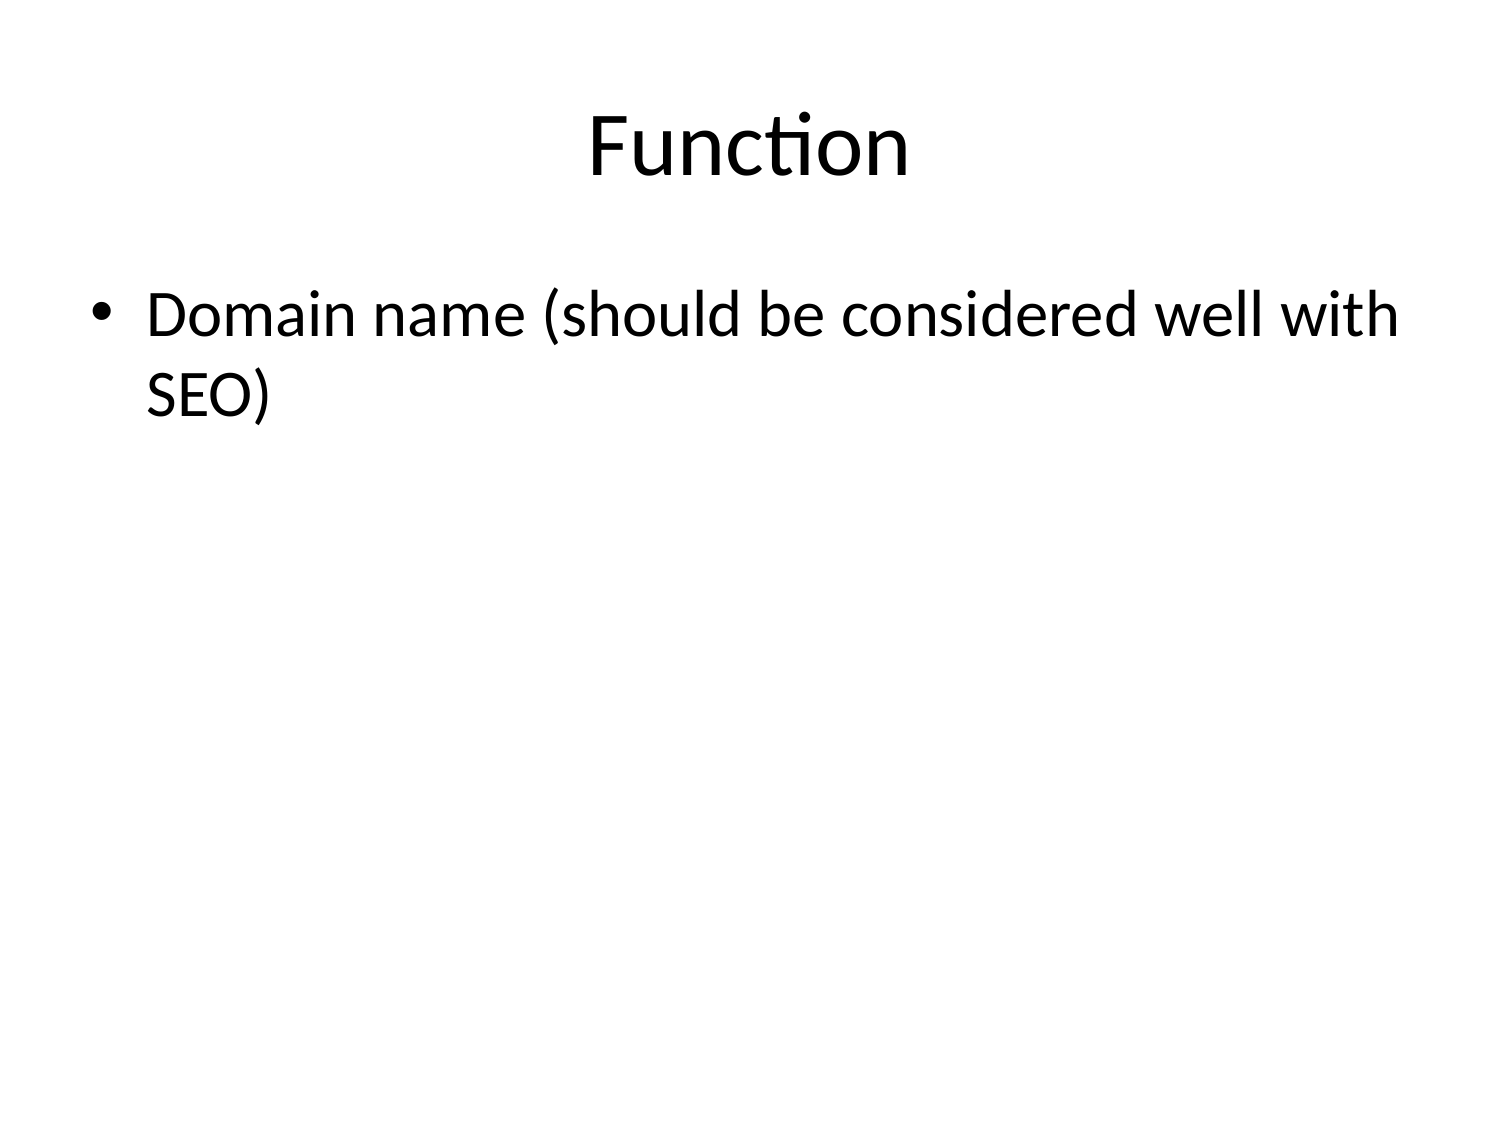

# Function
Domain name (should be considered well with SEO)